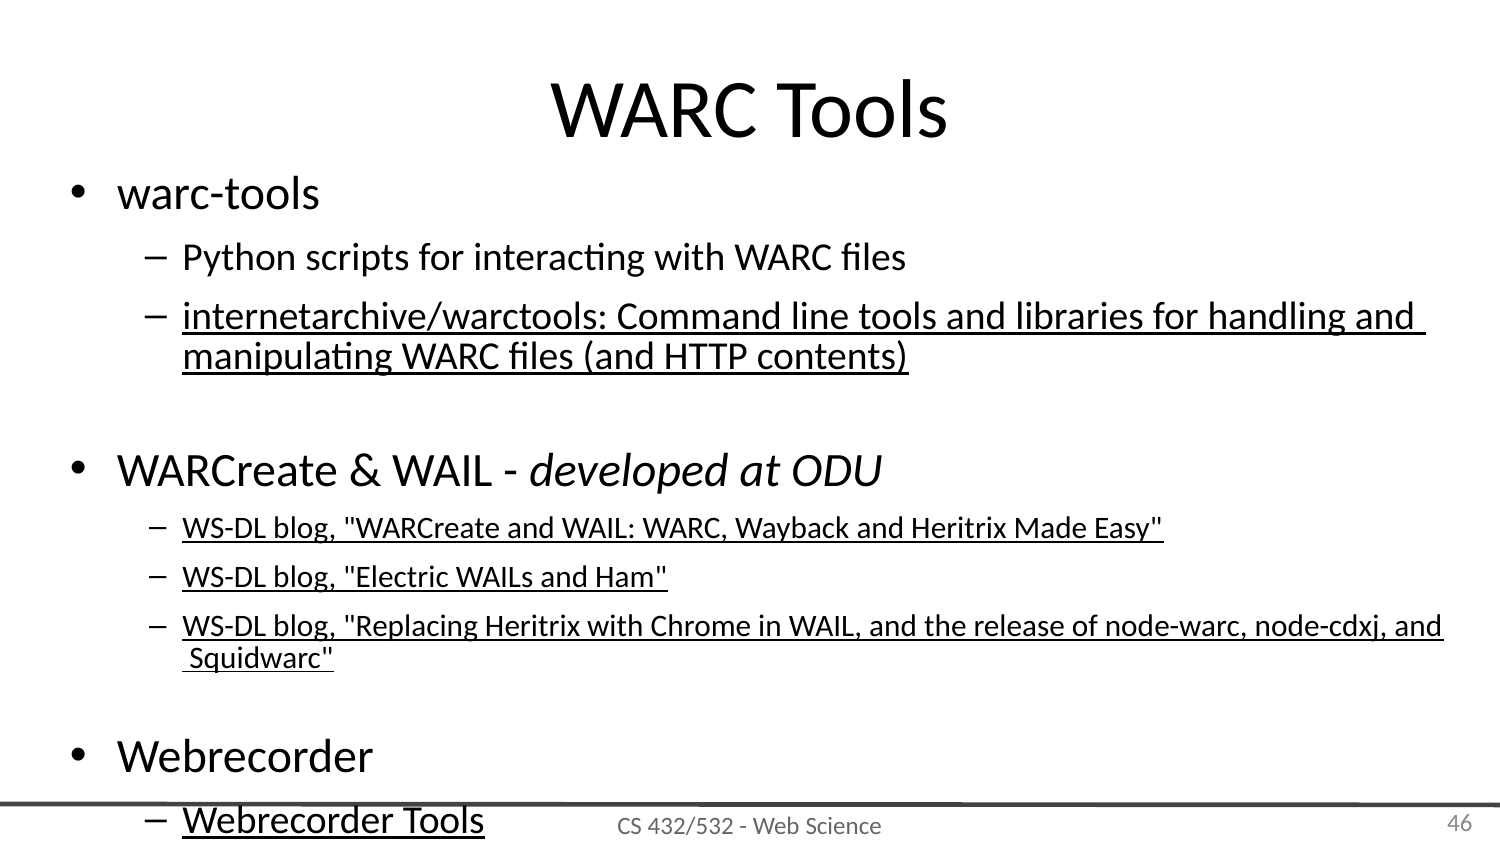

WARC Tools
warc-tools
Python scripts for interacting with WARC files
internetarchive/warctools: Command line tools and libraries for handling and manipulating WARC files (and HTTP contents)
WARCreate & WAIL - developed at ODU
WS-DL blog, "WARCreate and WAIL: WARC, Wayback and Heritrix Made Easy"
WS-DL blog, "Electric WAILs and Ham"
WS-DL blog, "Replacing Heritrix with Chrome in WAIL, and the release of node-warc, node-cdxj, and Squidwarc"
Webrecorder
Webrecorder Tools
46